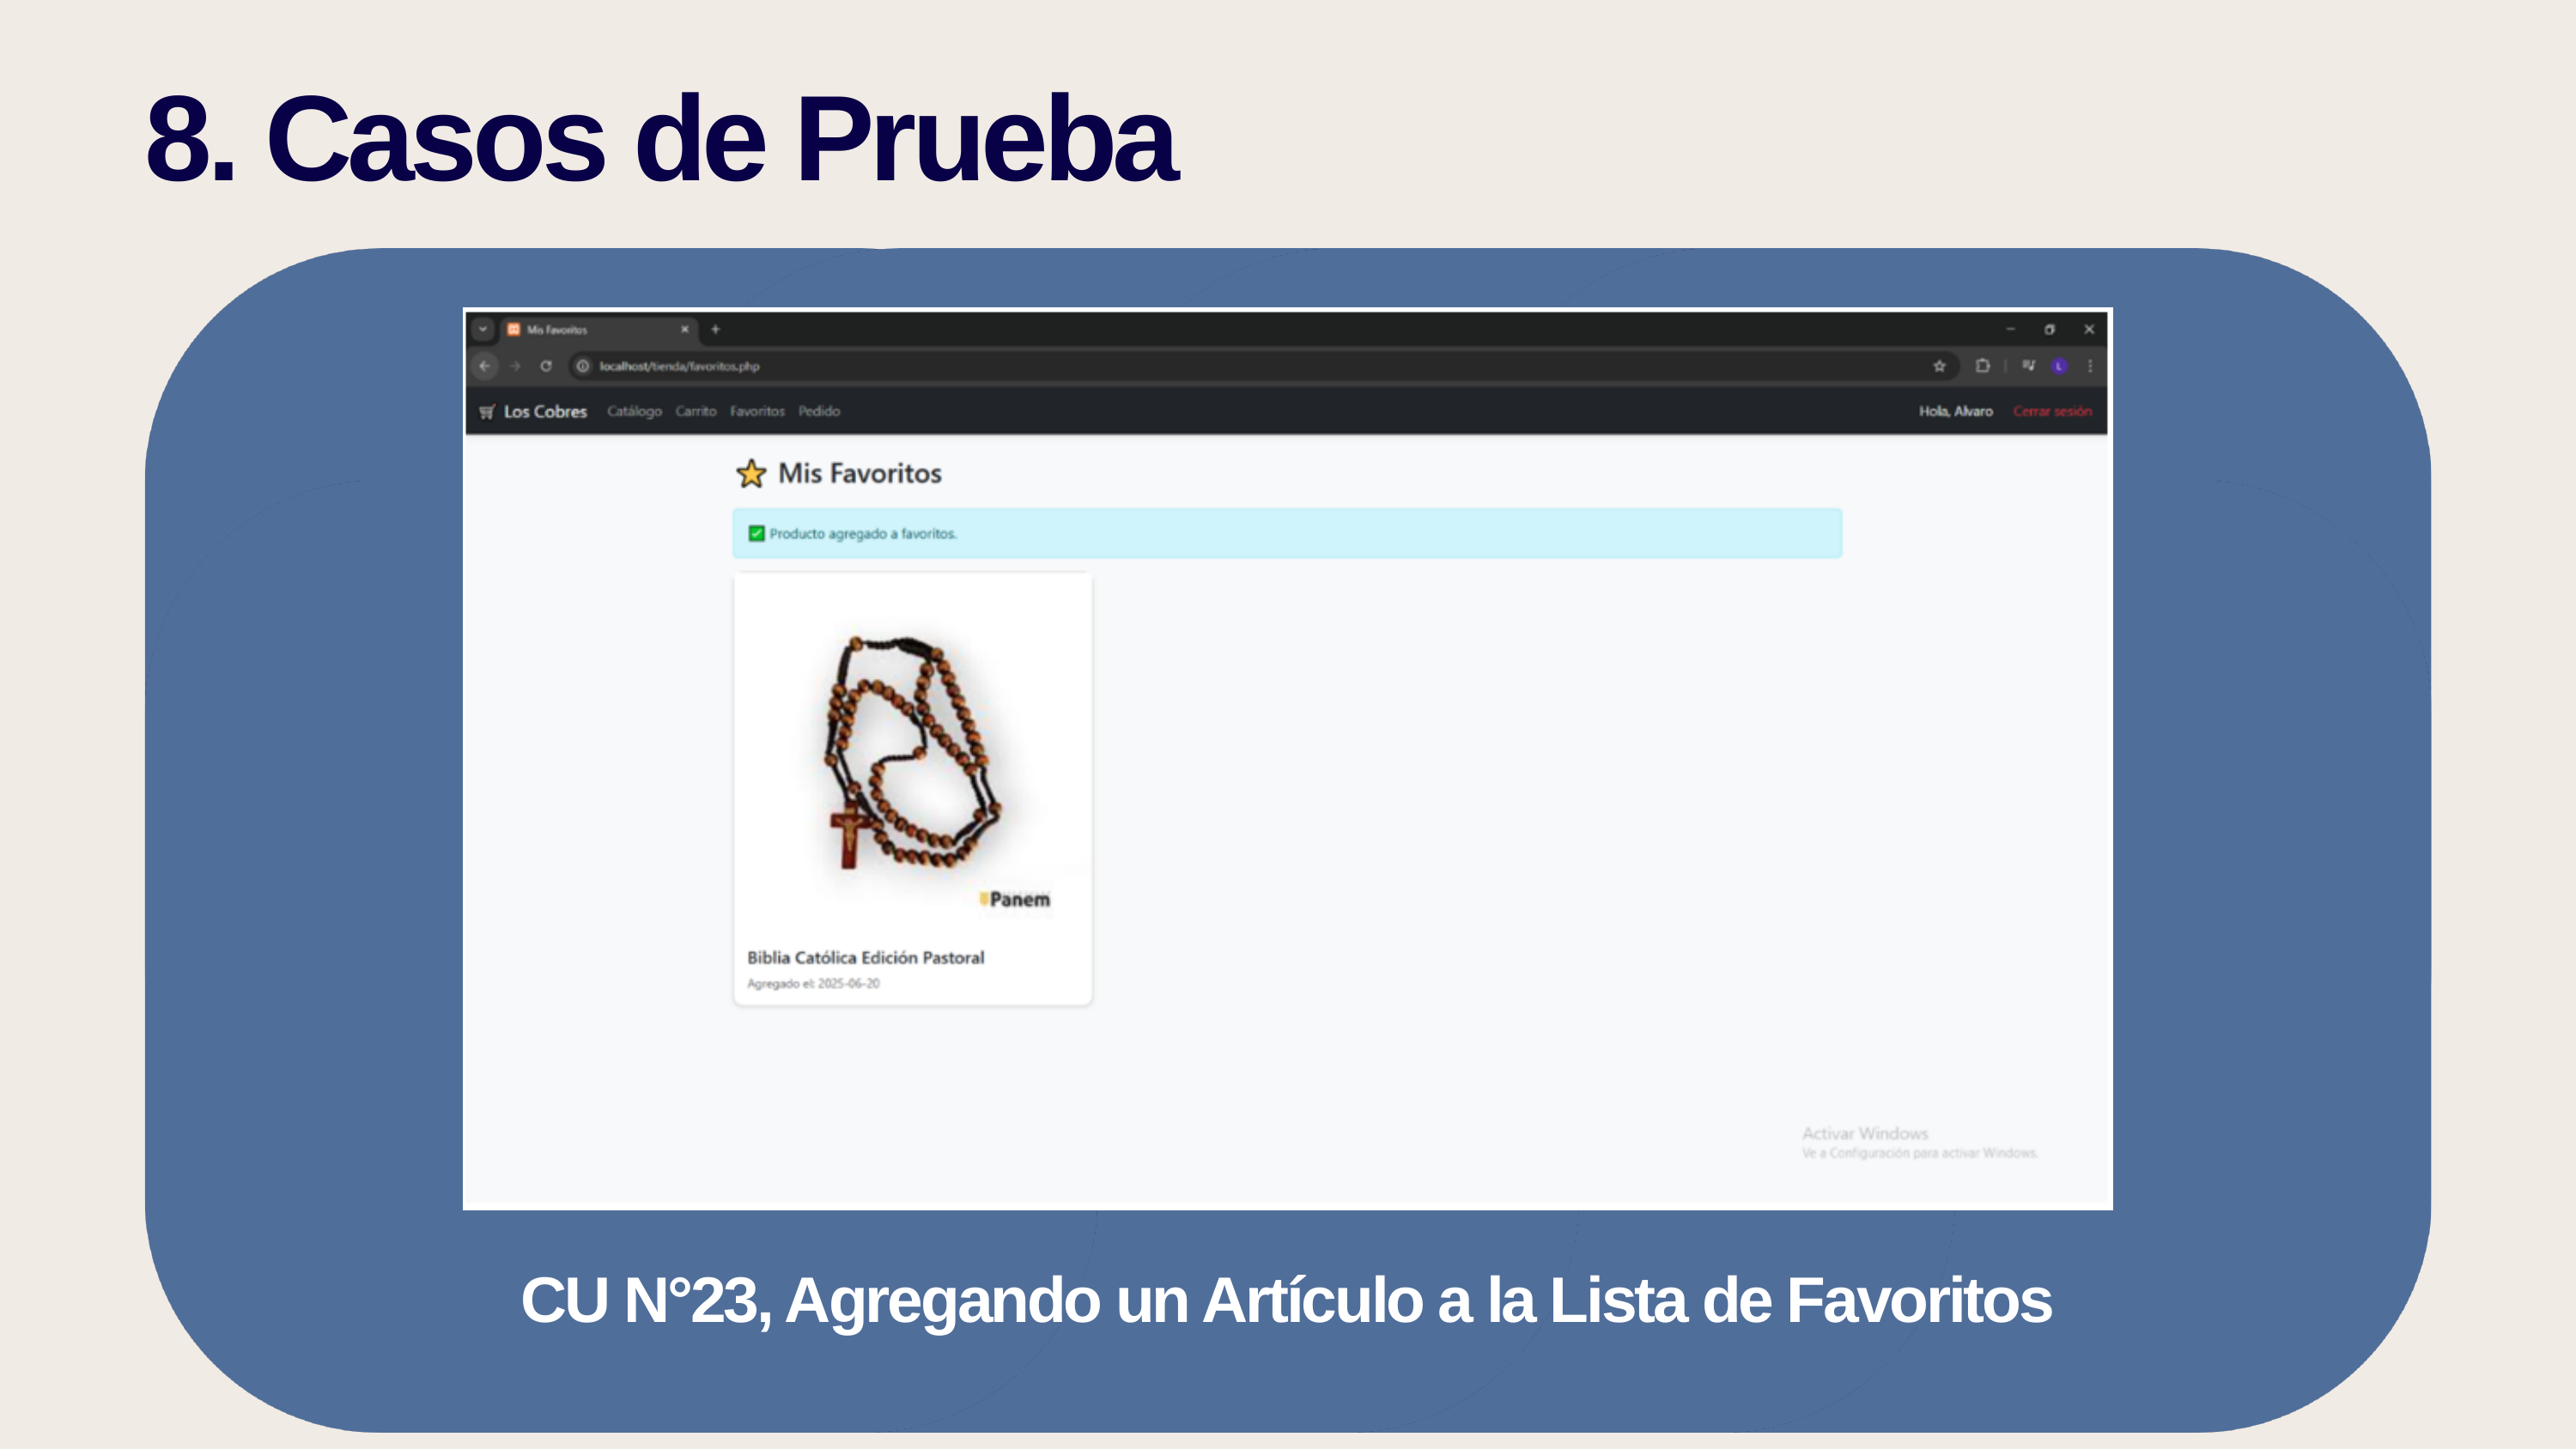

8. Casos de Prueba

CU N°23, Agregando un Artículo a la Lista de Favoritos